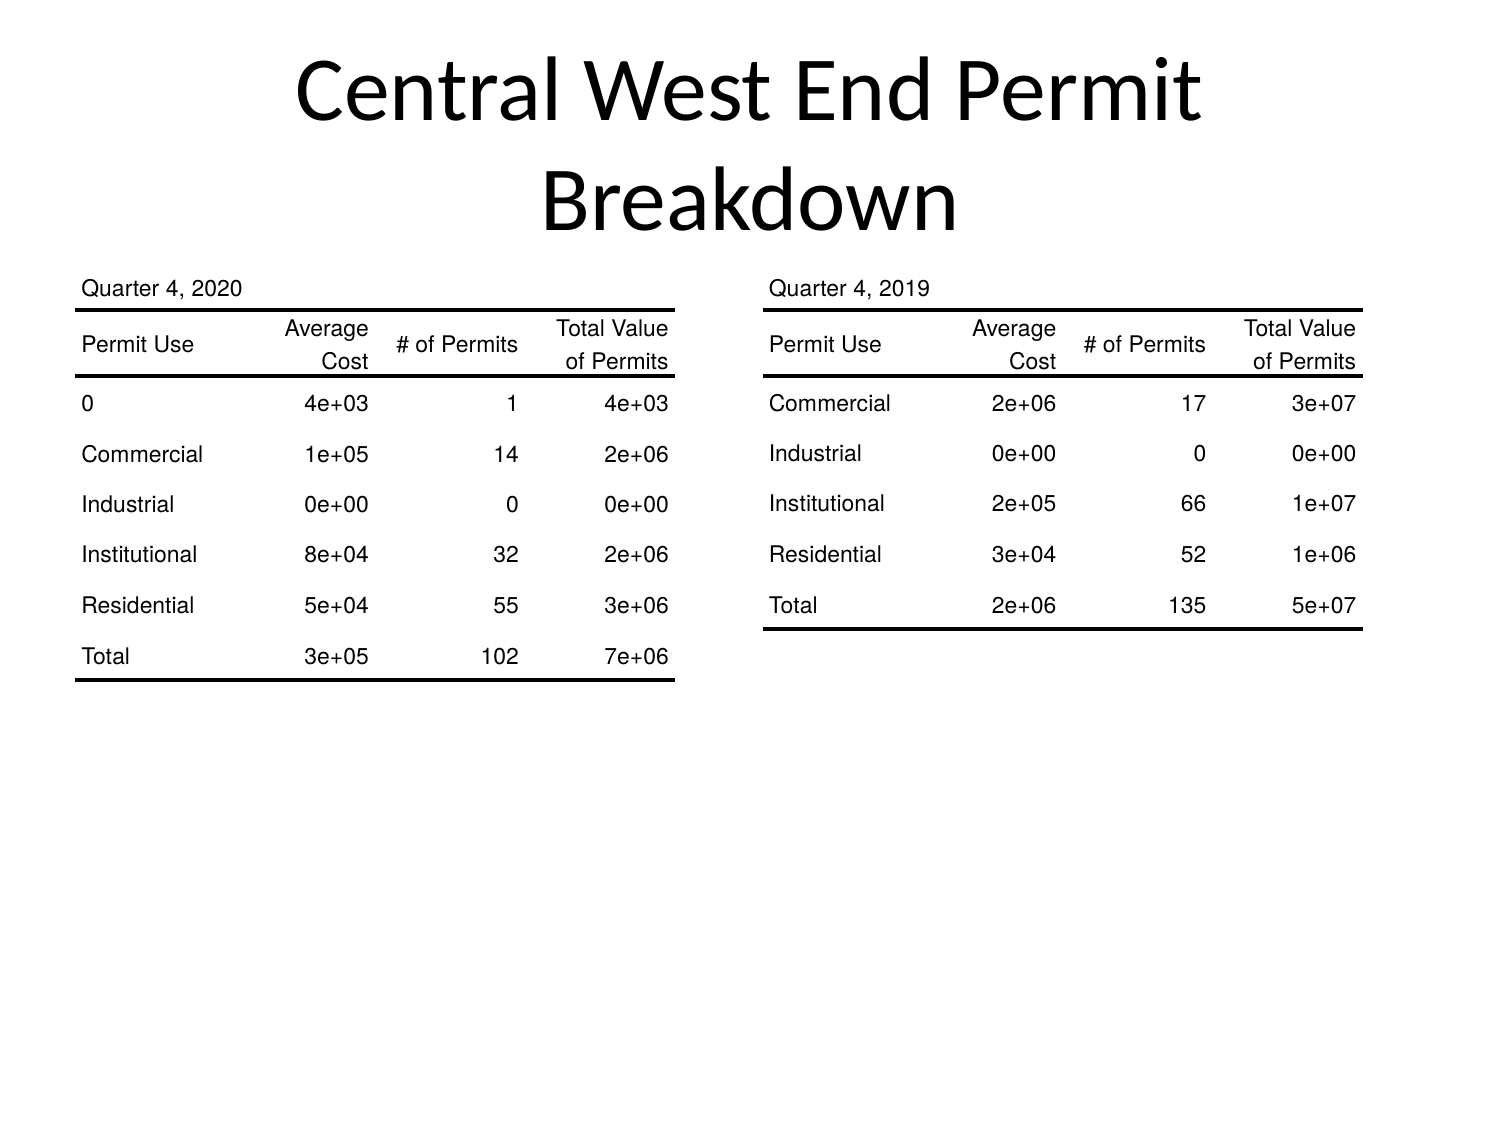

# Central West End Permit Breakdown
| Quarter 4, 2020 | Quarter 4, 2020 | Quarter 4, 2020 | Quarter 4, 2020 |
| --- | --- | --- | --- |
| Permit Use | Average Cost | # of Permits | Total Value of Permits |
| 0 | 4e+03 | 1 | 4e+03 |
| Commercial | 1e+05 | 14 | 2e+06 |
| Industrial | 0e+00 | 0 | 0e+00 |
| Institutional | 8e+04 | 32 | 2e+06 |
| Residential | 5e+04 | 55 | 3e+06 |
| Total | 3e+05 | 102 | 7e+06 |
| Quarter 4, 2019 | Quarter 4, 2019 | Quarter 4, 2019 | Quarter 4, 2019 |
| --- | --- | --- | --- |
| Permit Use | Average Cost | # of Permits | Total Value of Permits |
| Commercial | 2e+06 | 17 | 3e+07 |
| Industrial | 0e+00 | 0 | 0e+00 |
| Institutional | 2e+05 | 66 | 1e+07 |
| Residential | 3e+04 | 52 | 1e+06 |
| Total | 2e+06 | 135 | 5e+07 |